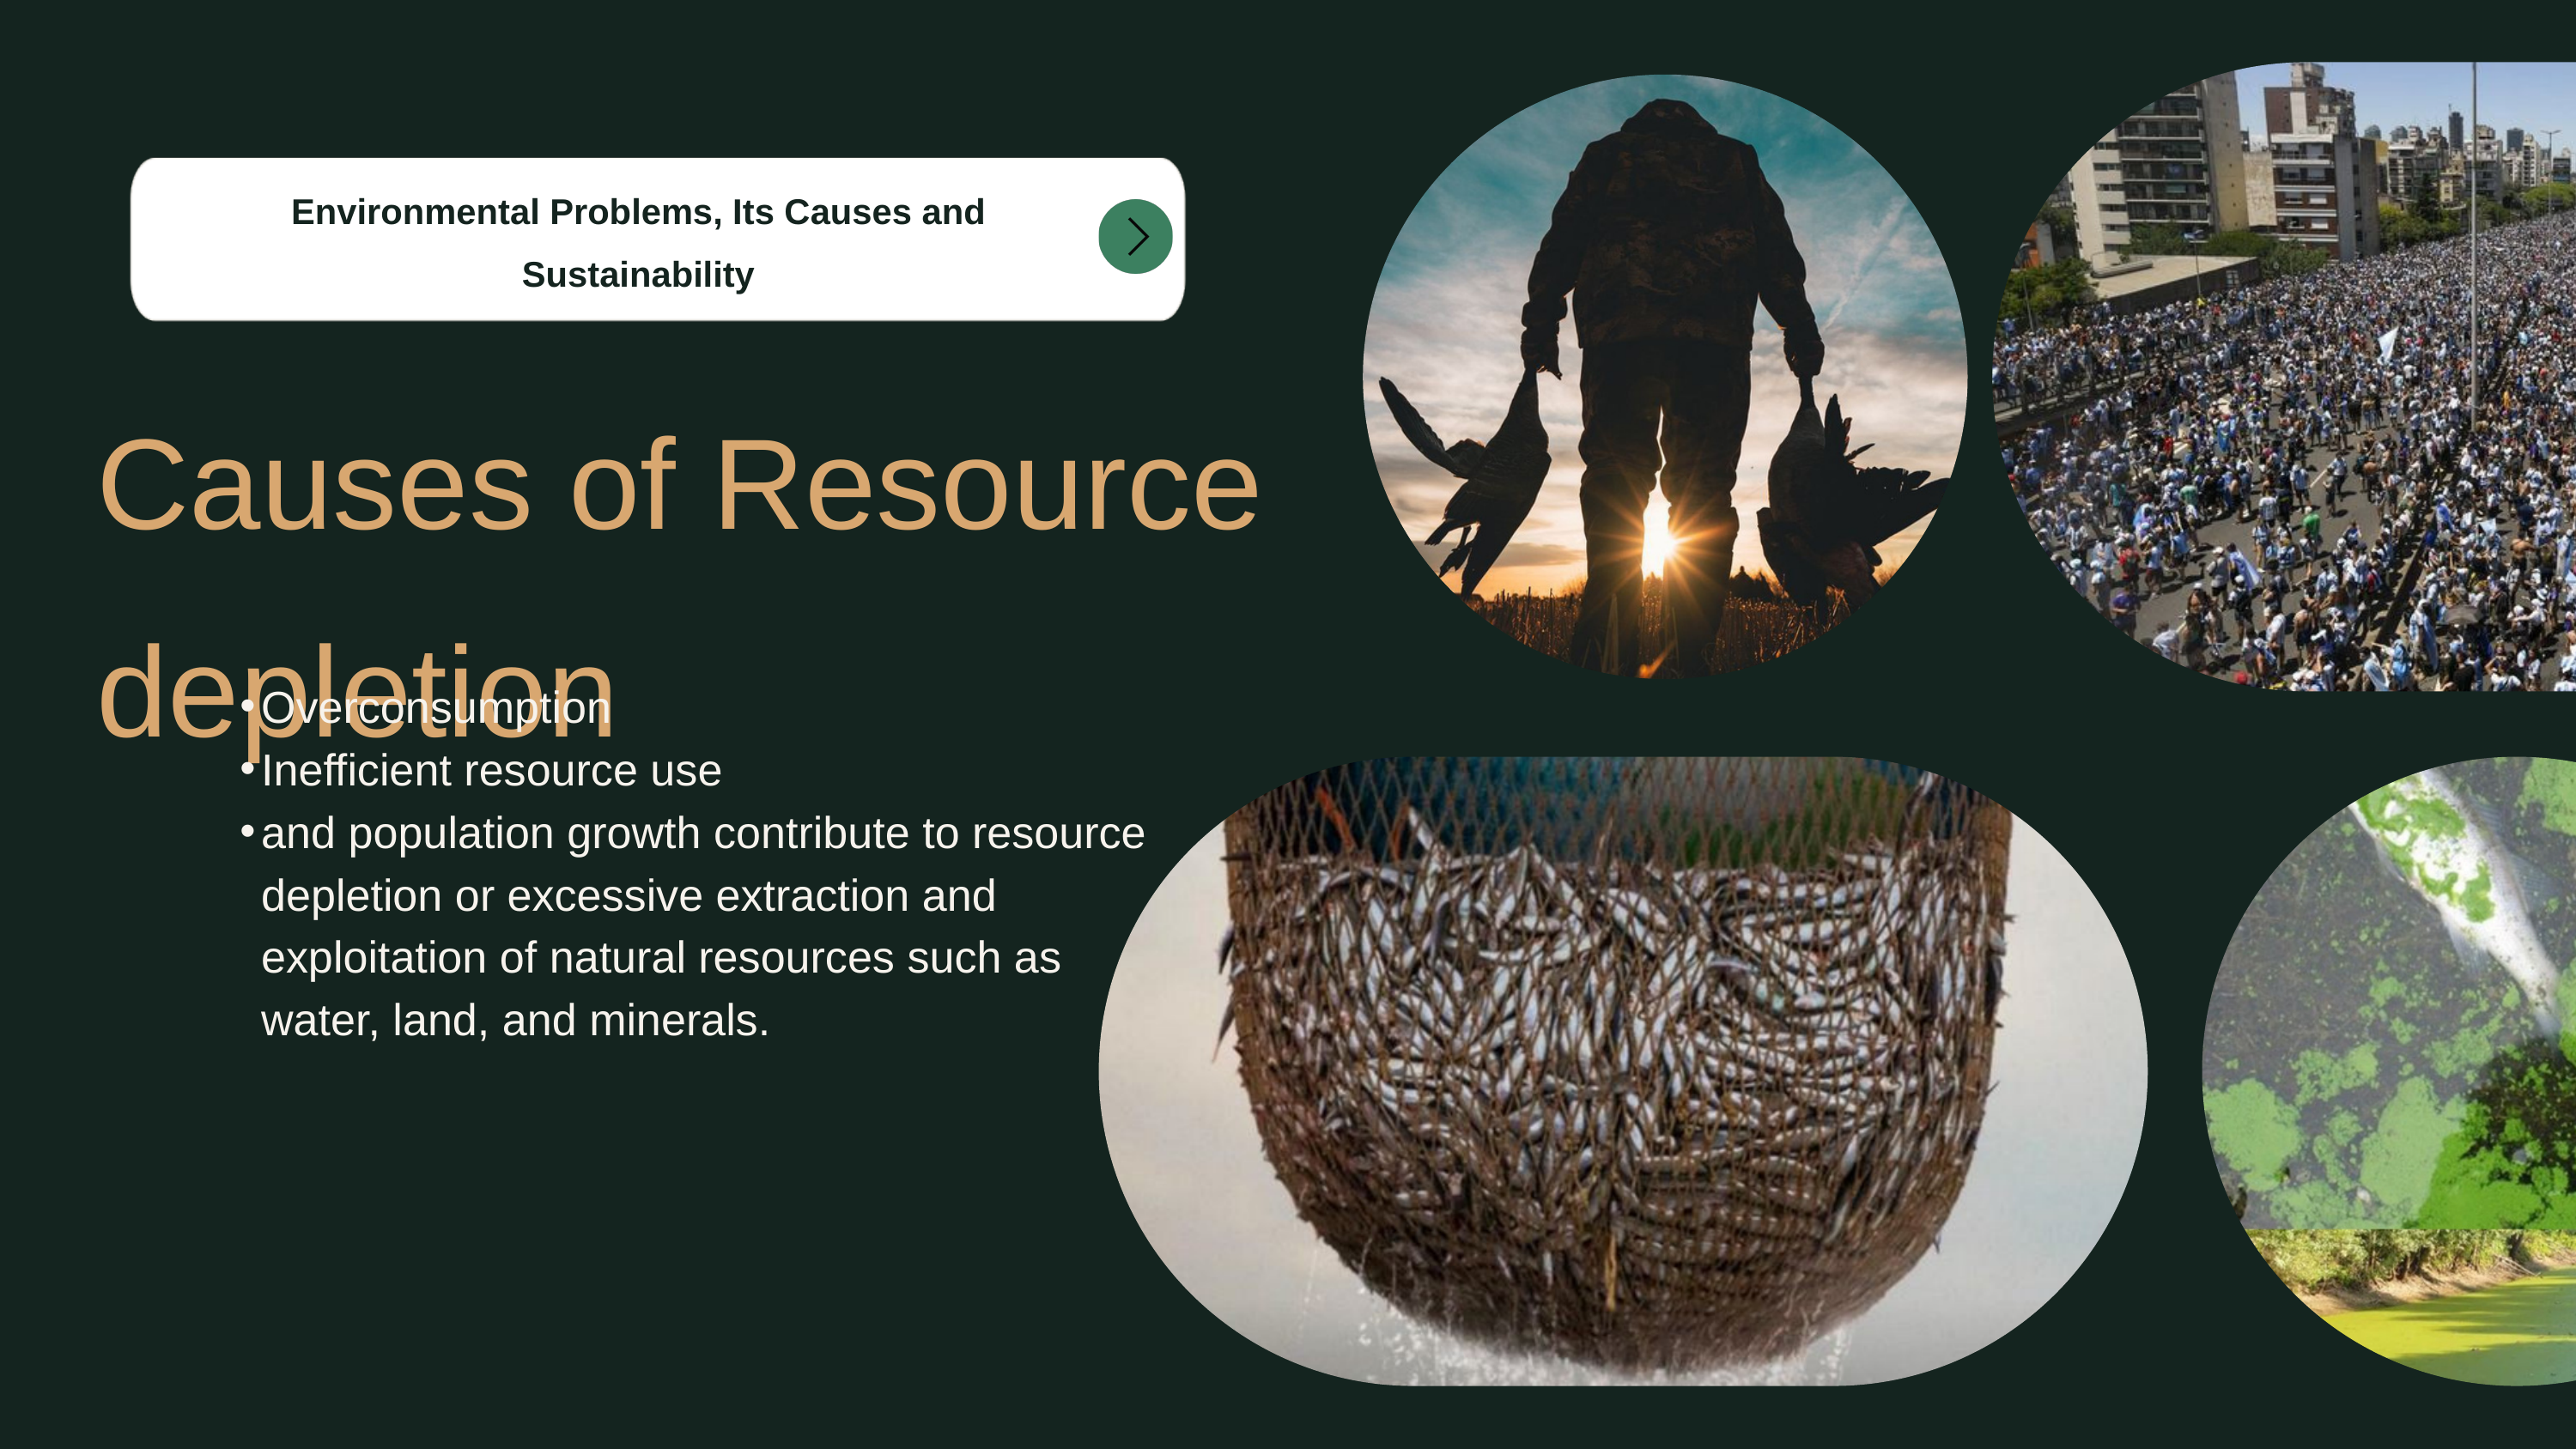

Environmental Problems, Its Causes and Sustainability

Causes of Resource depletion

Overconsumption
Inefficient resource use
and population growth contribute to resource depletion or excessive extraction and exploitation of natural resources such as water, land, and minerals.